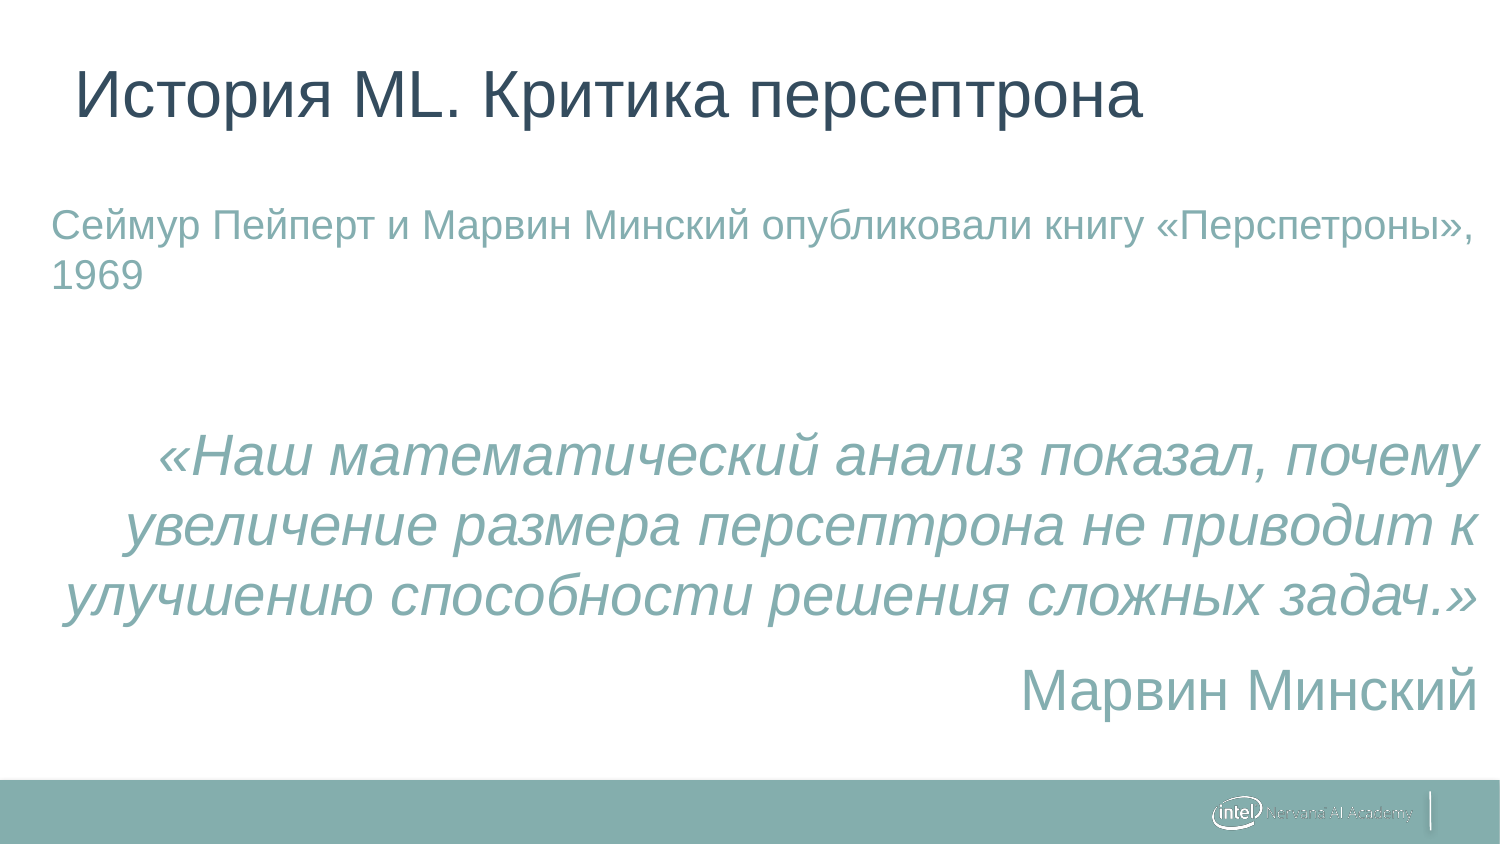

# История ML. Критика персептрона

Сеймур Пейперт и Марвин Минский опубликовали книгу «Перспетроны», 1969

«Наш математический анализ показал, почему увеличение размера персептрона не приводит к улучшению способности решения сложных задач.»
Марвин Минский